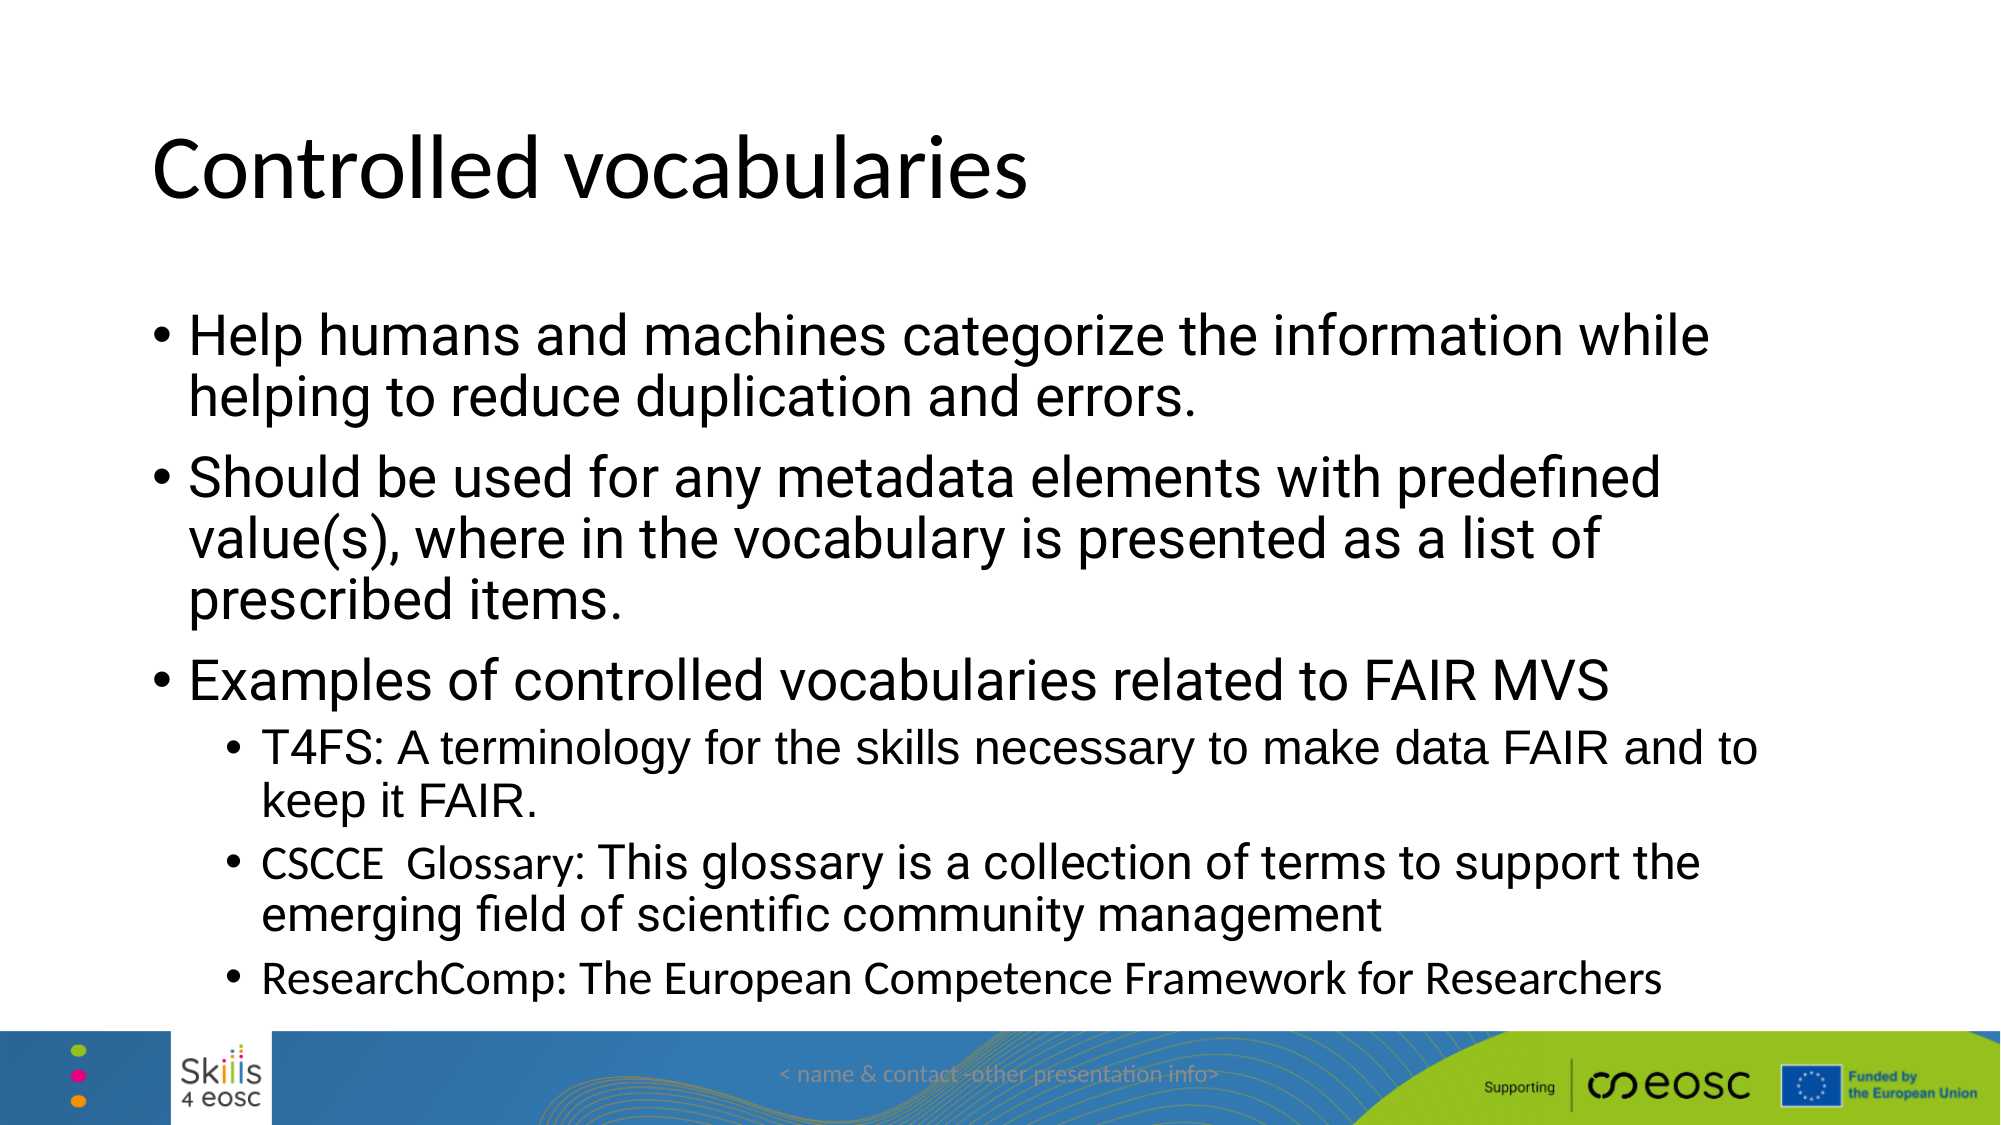

# Controlled vocabularies
Help humans and machines categorize the information while helping to reduce duplication and errors.
Should be used for any metadata elements with predefined value(s), where in the vocabulary is presented as a list of prescribed items.
Examples of controlled vocabularies related to FAIR MVS
T4FS: A terminology for the skills necessary to make data FAIR and to keep it FAIR.
CSCCE  Glossary: This glossary is a collection of terms to support the emerging field of scientific community management
ResearchComp: The European Competence Framework for Researchers
< name & contact -other presentation info>